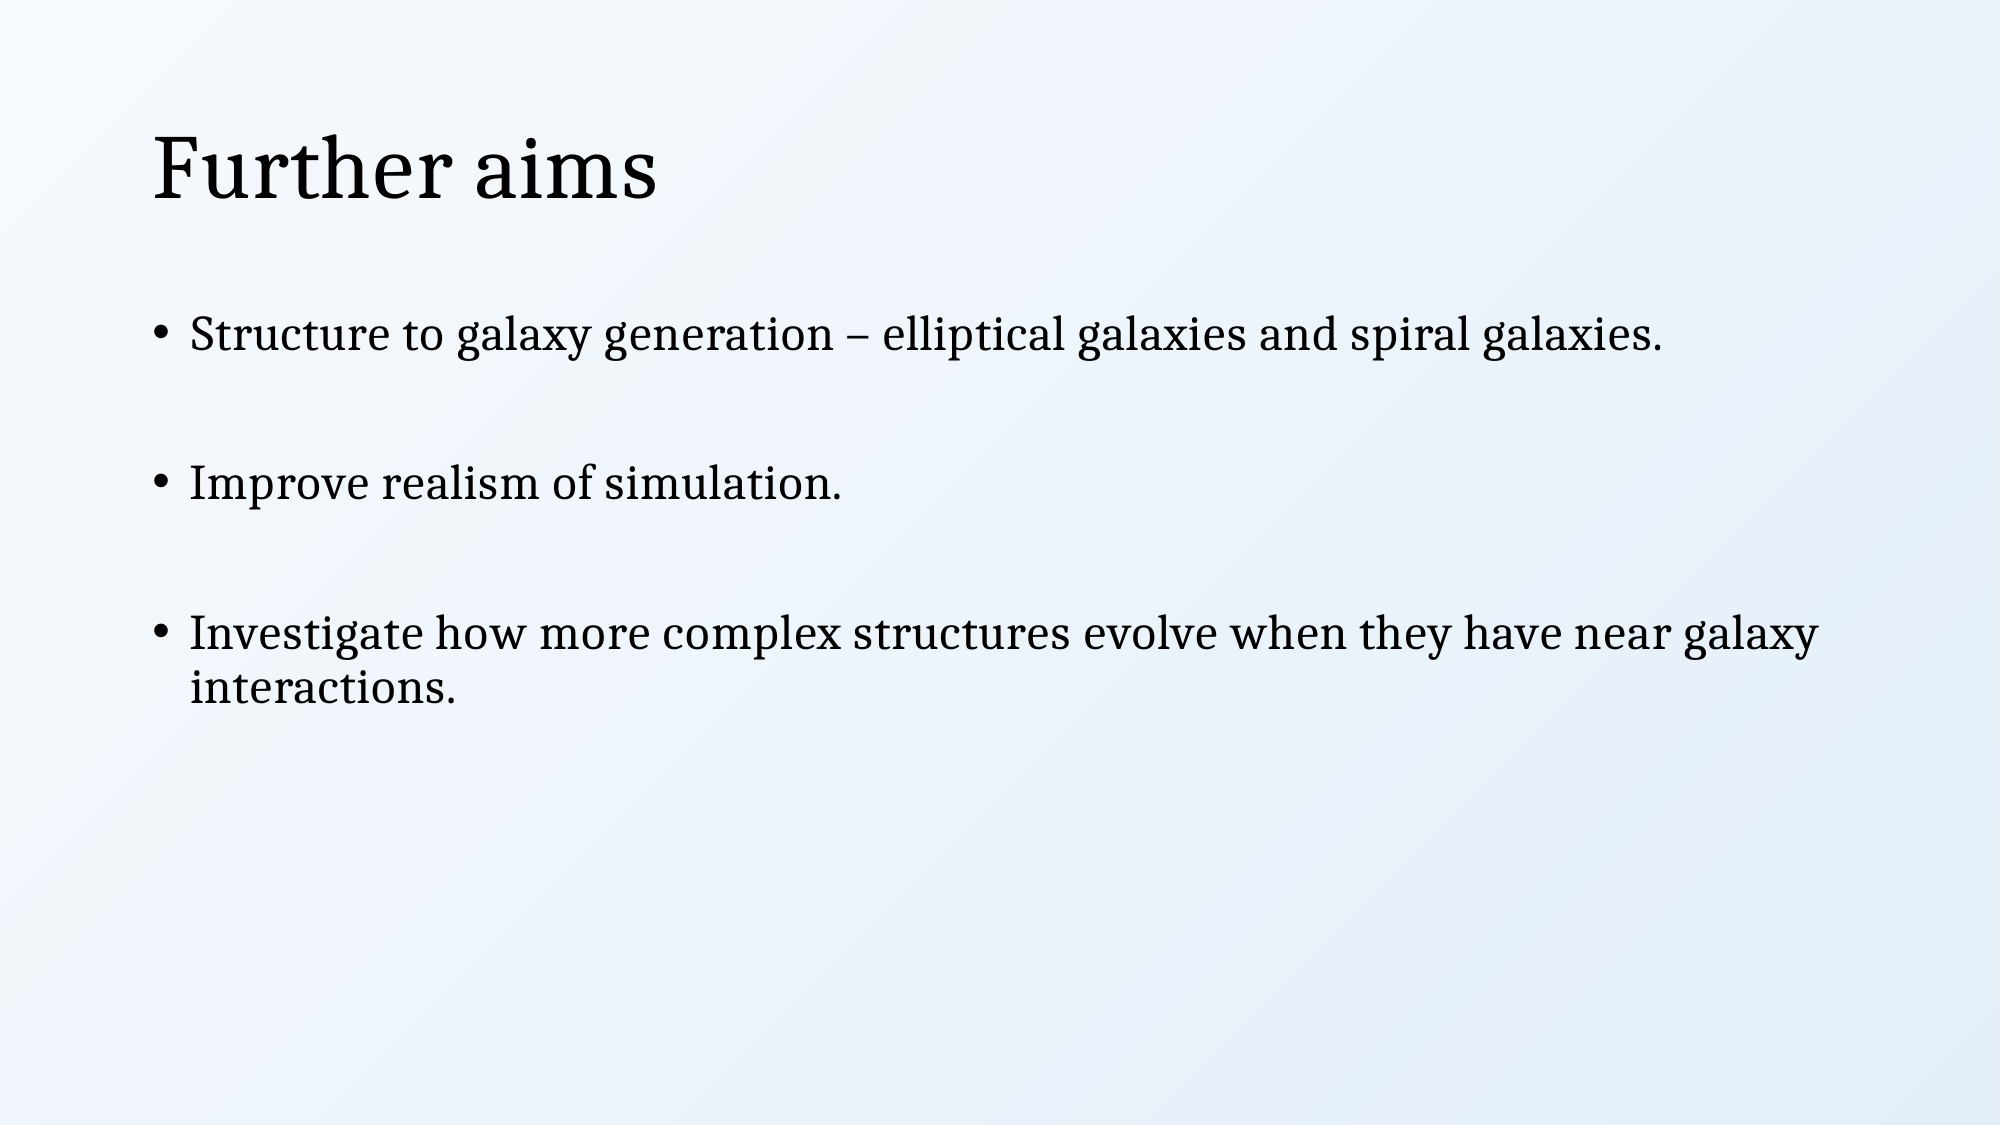

# Further aims
Structure to galaxy generation – elliptical galaxies and spiral galaxies.

Improve realism of simulation.

Investigate how more complex structures evolve when they have near galaxy interactions.